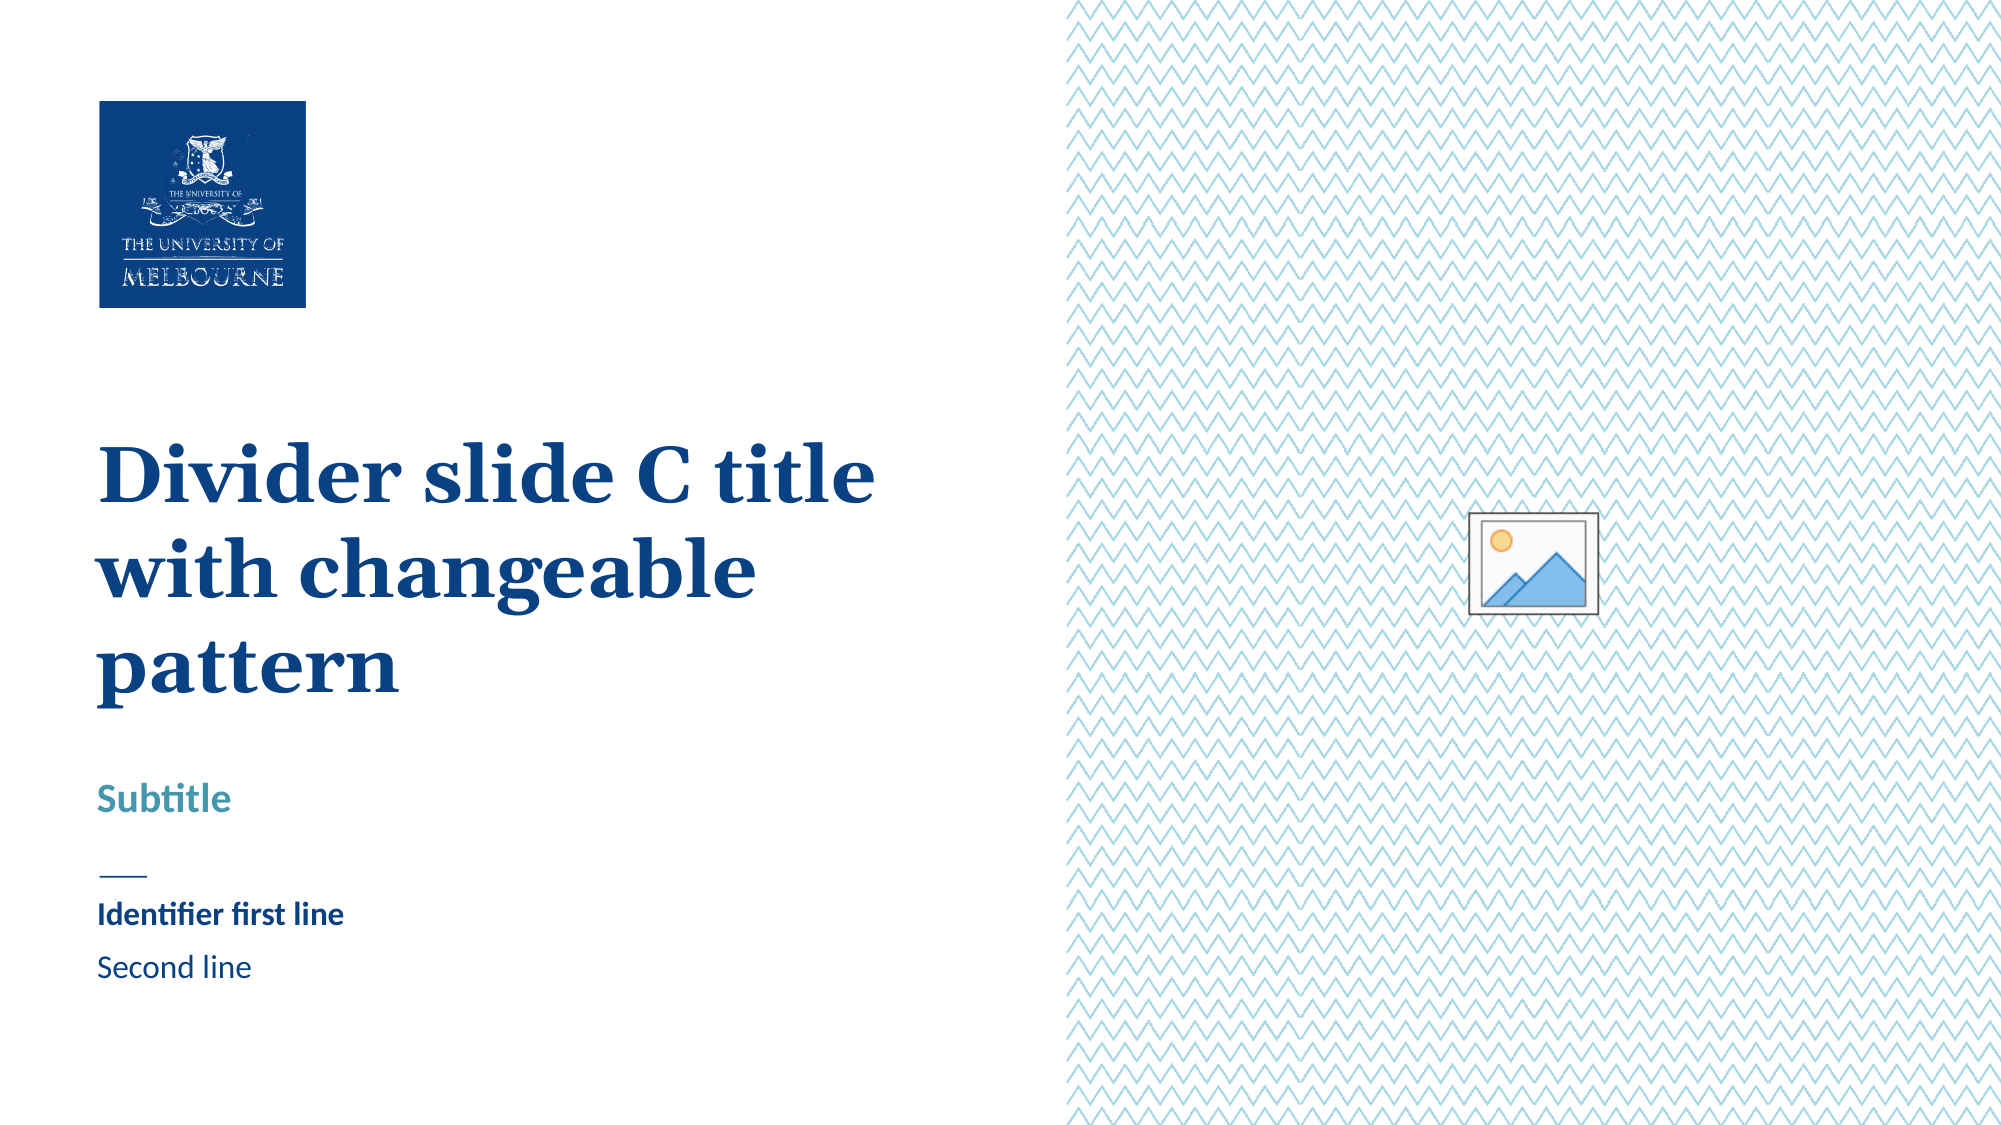

Divider slide C title with changeable pattern
Subtitle
Identifier first line
Second line
Identifier first line
Second line